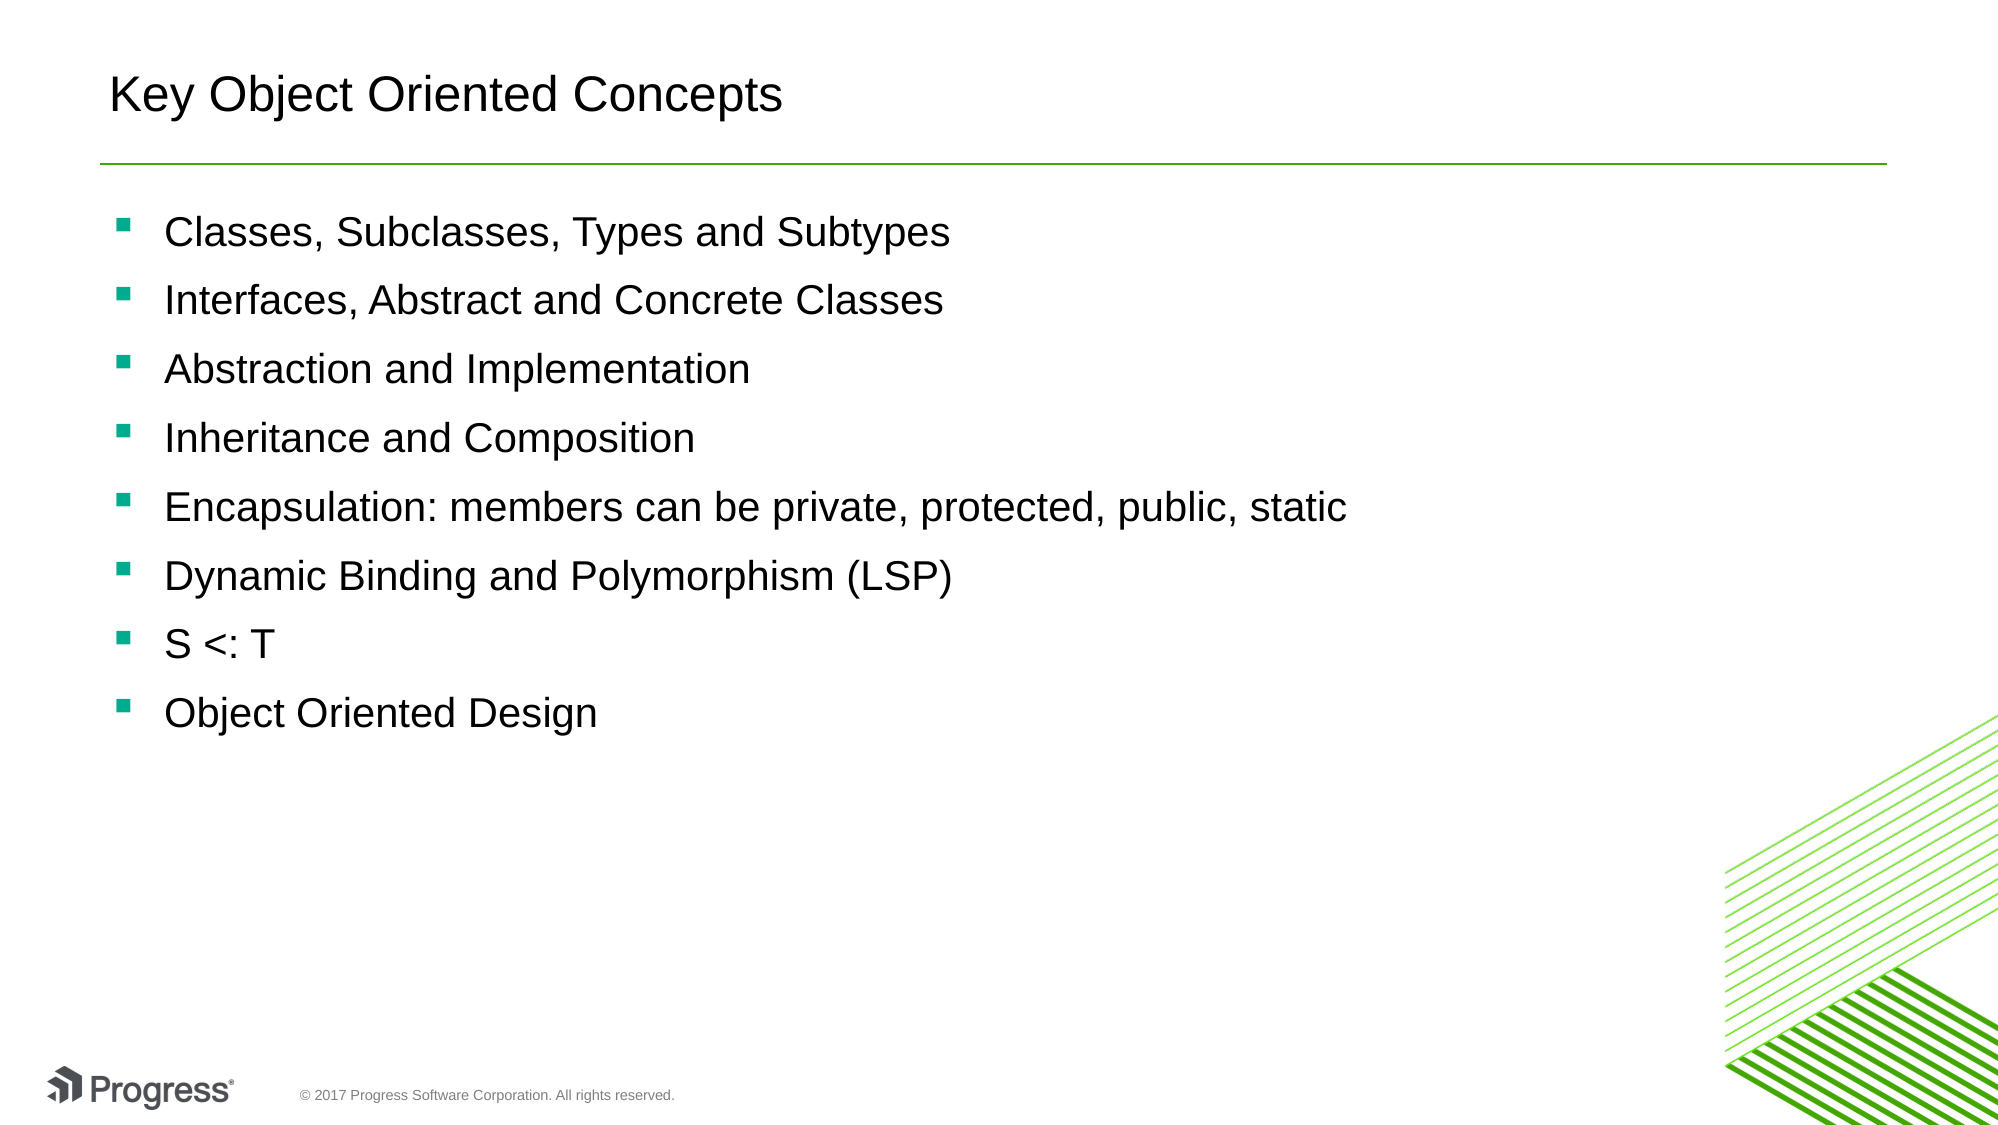

# Key Object Oriented Concepts
Classes, Subclasses, Types and Subtypes
Interfaces, Abstract and Concrete Classes
Abstraction and Implementation
Inheritance and Composition
Encapsulation: members can be private, protected, public, static
Dynamic Binding and Polymorphism (LSP)
S <: T
Object Oriented Design
8